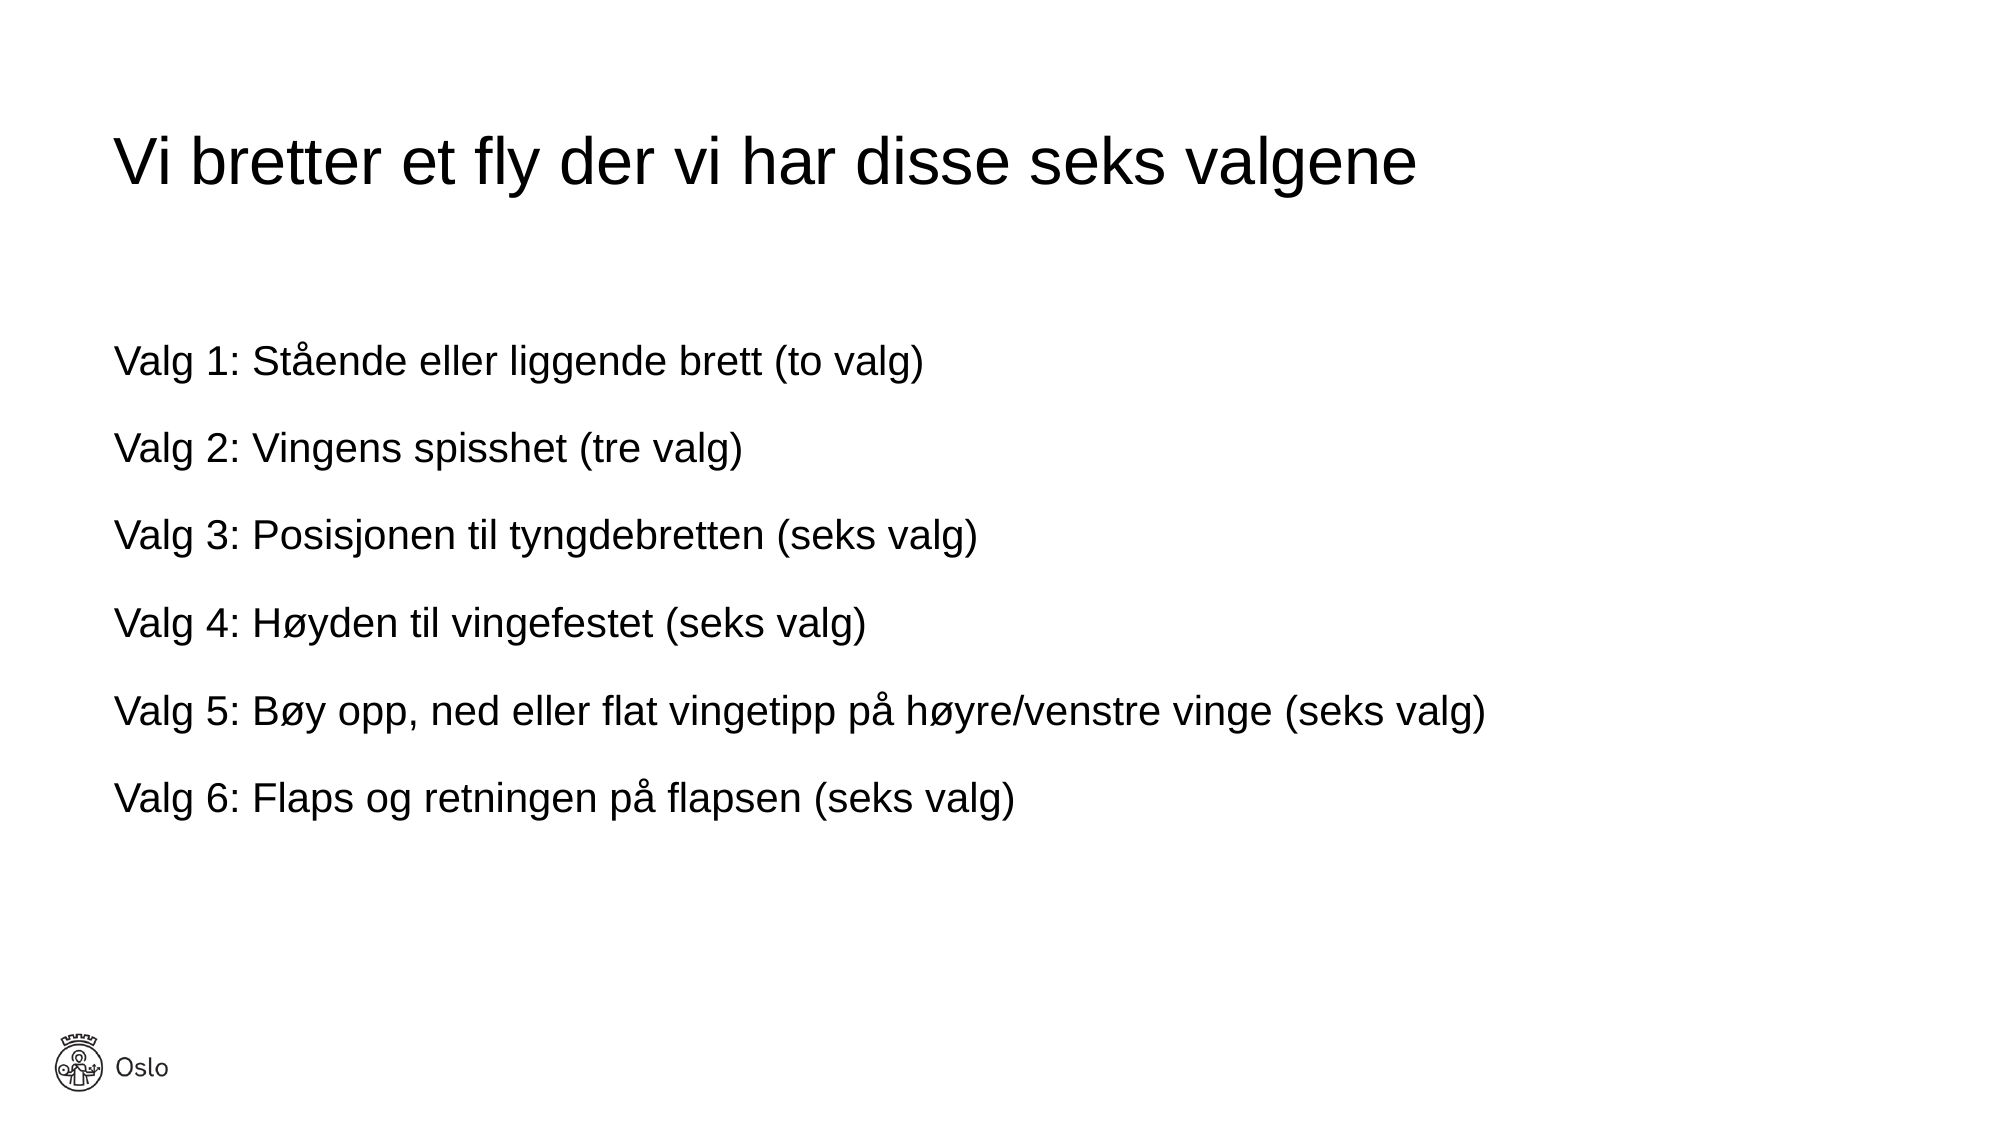

# Vi bretter et fly der vi har disse seks valgene
Valg 1: Stående eller liggende brett (to valg)
Valg 2: Vingens spisshet (tre valg)
Valg 3: Posisjonen til tyngdebretten (seks valg)
Valg 4: Høyden til vingefestet (seks valg)
Valg 5: Bøy opp, ned eller flat vingetipp på høyre/venstre vinge (seks valg)
Valg 6: Flaps og retningen på flapsen (seks valg)